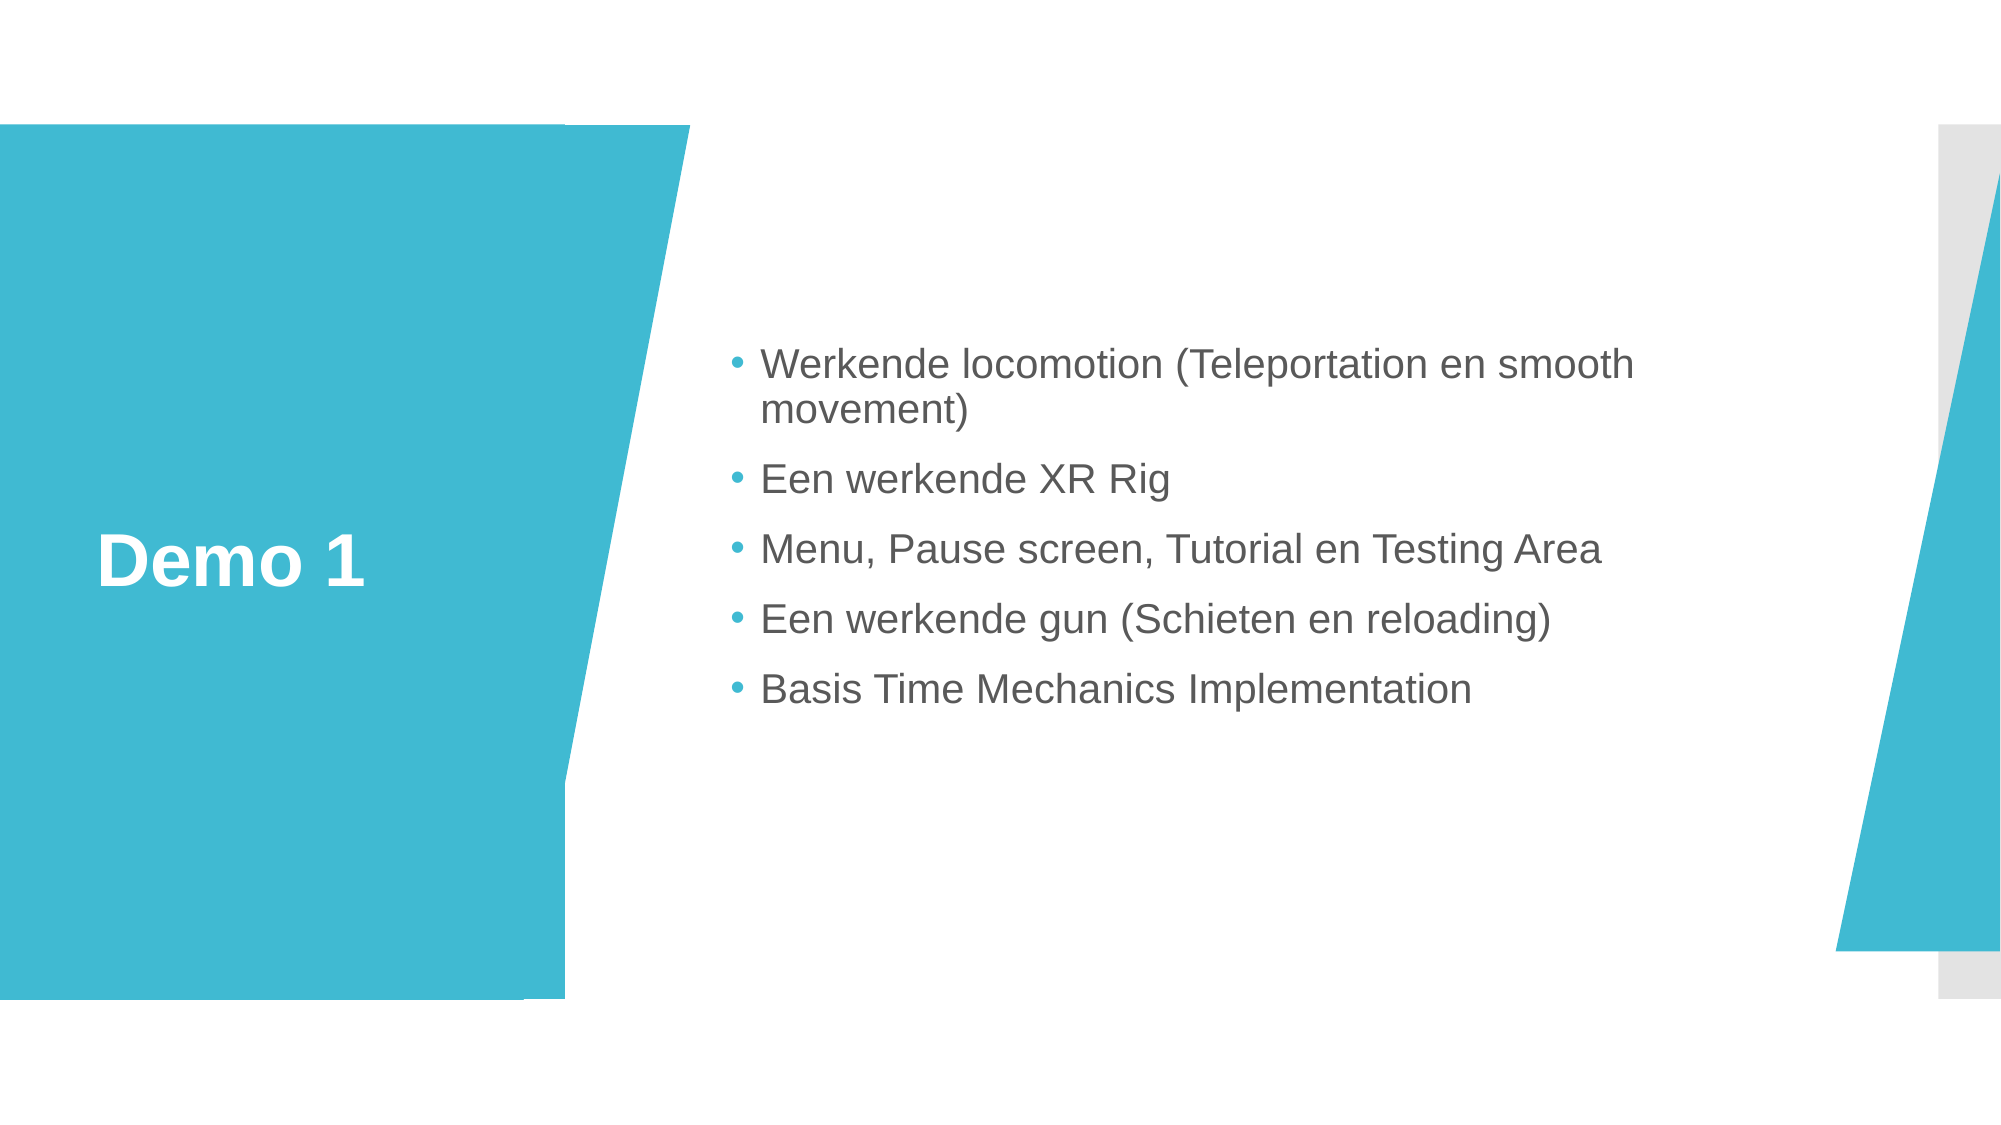

Werkende locomotion (Teleportation en smooth movement)
Een werkende XR Rig
Menu, Pause screen, Tutorial en Testing Area
Een werkende gun (Schieten en reloading)
Basis Time Mechanics Implementation

# Demo 1